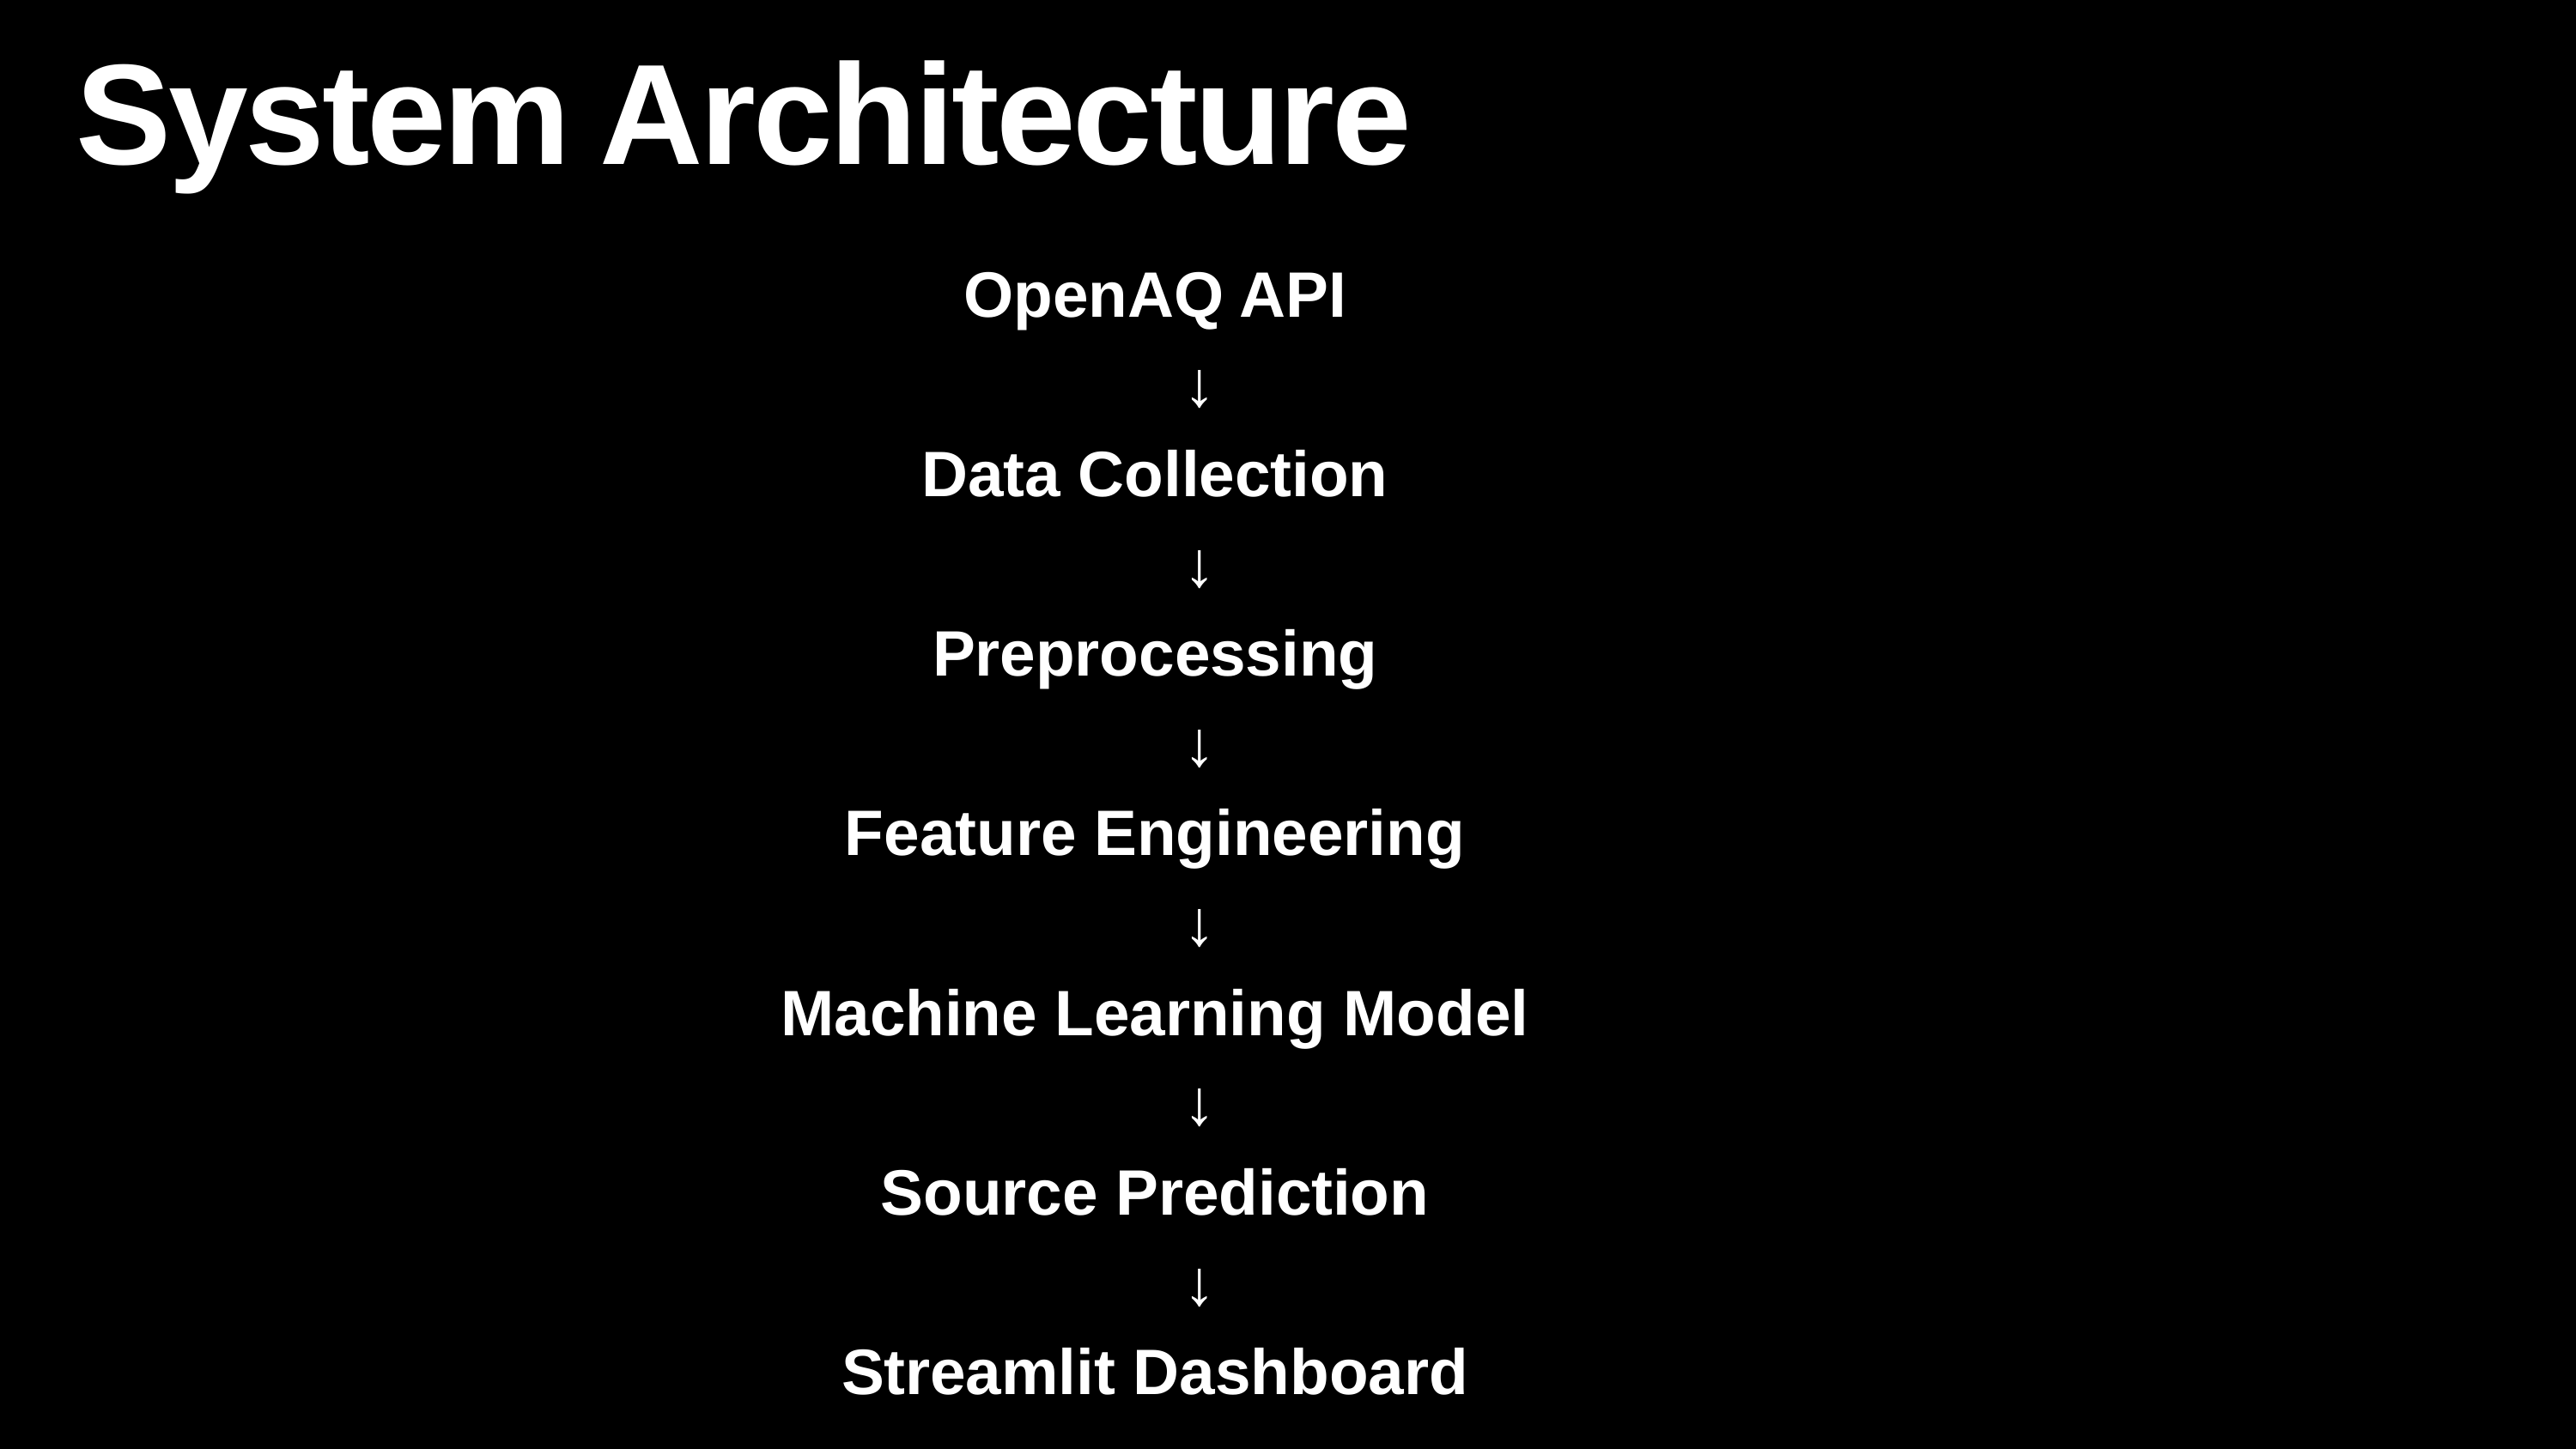

System Architecture
OpenAQ API
     ↓
Data Collection
     ↓
Preprocessing
     ↓
Feature Engineering
     ↓
Machine Learning Model
     ↓
Source Prediction
     ↓
Streamlit Dashboard